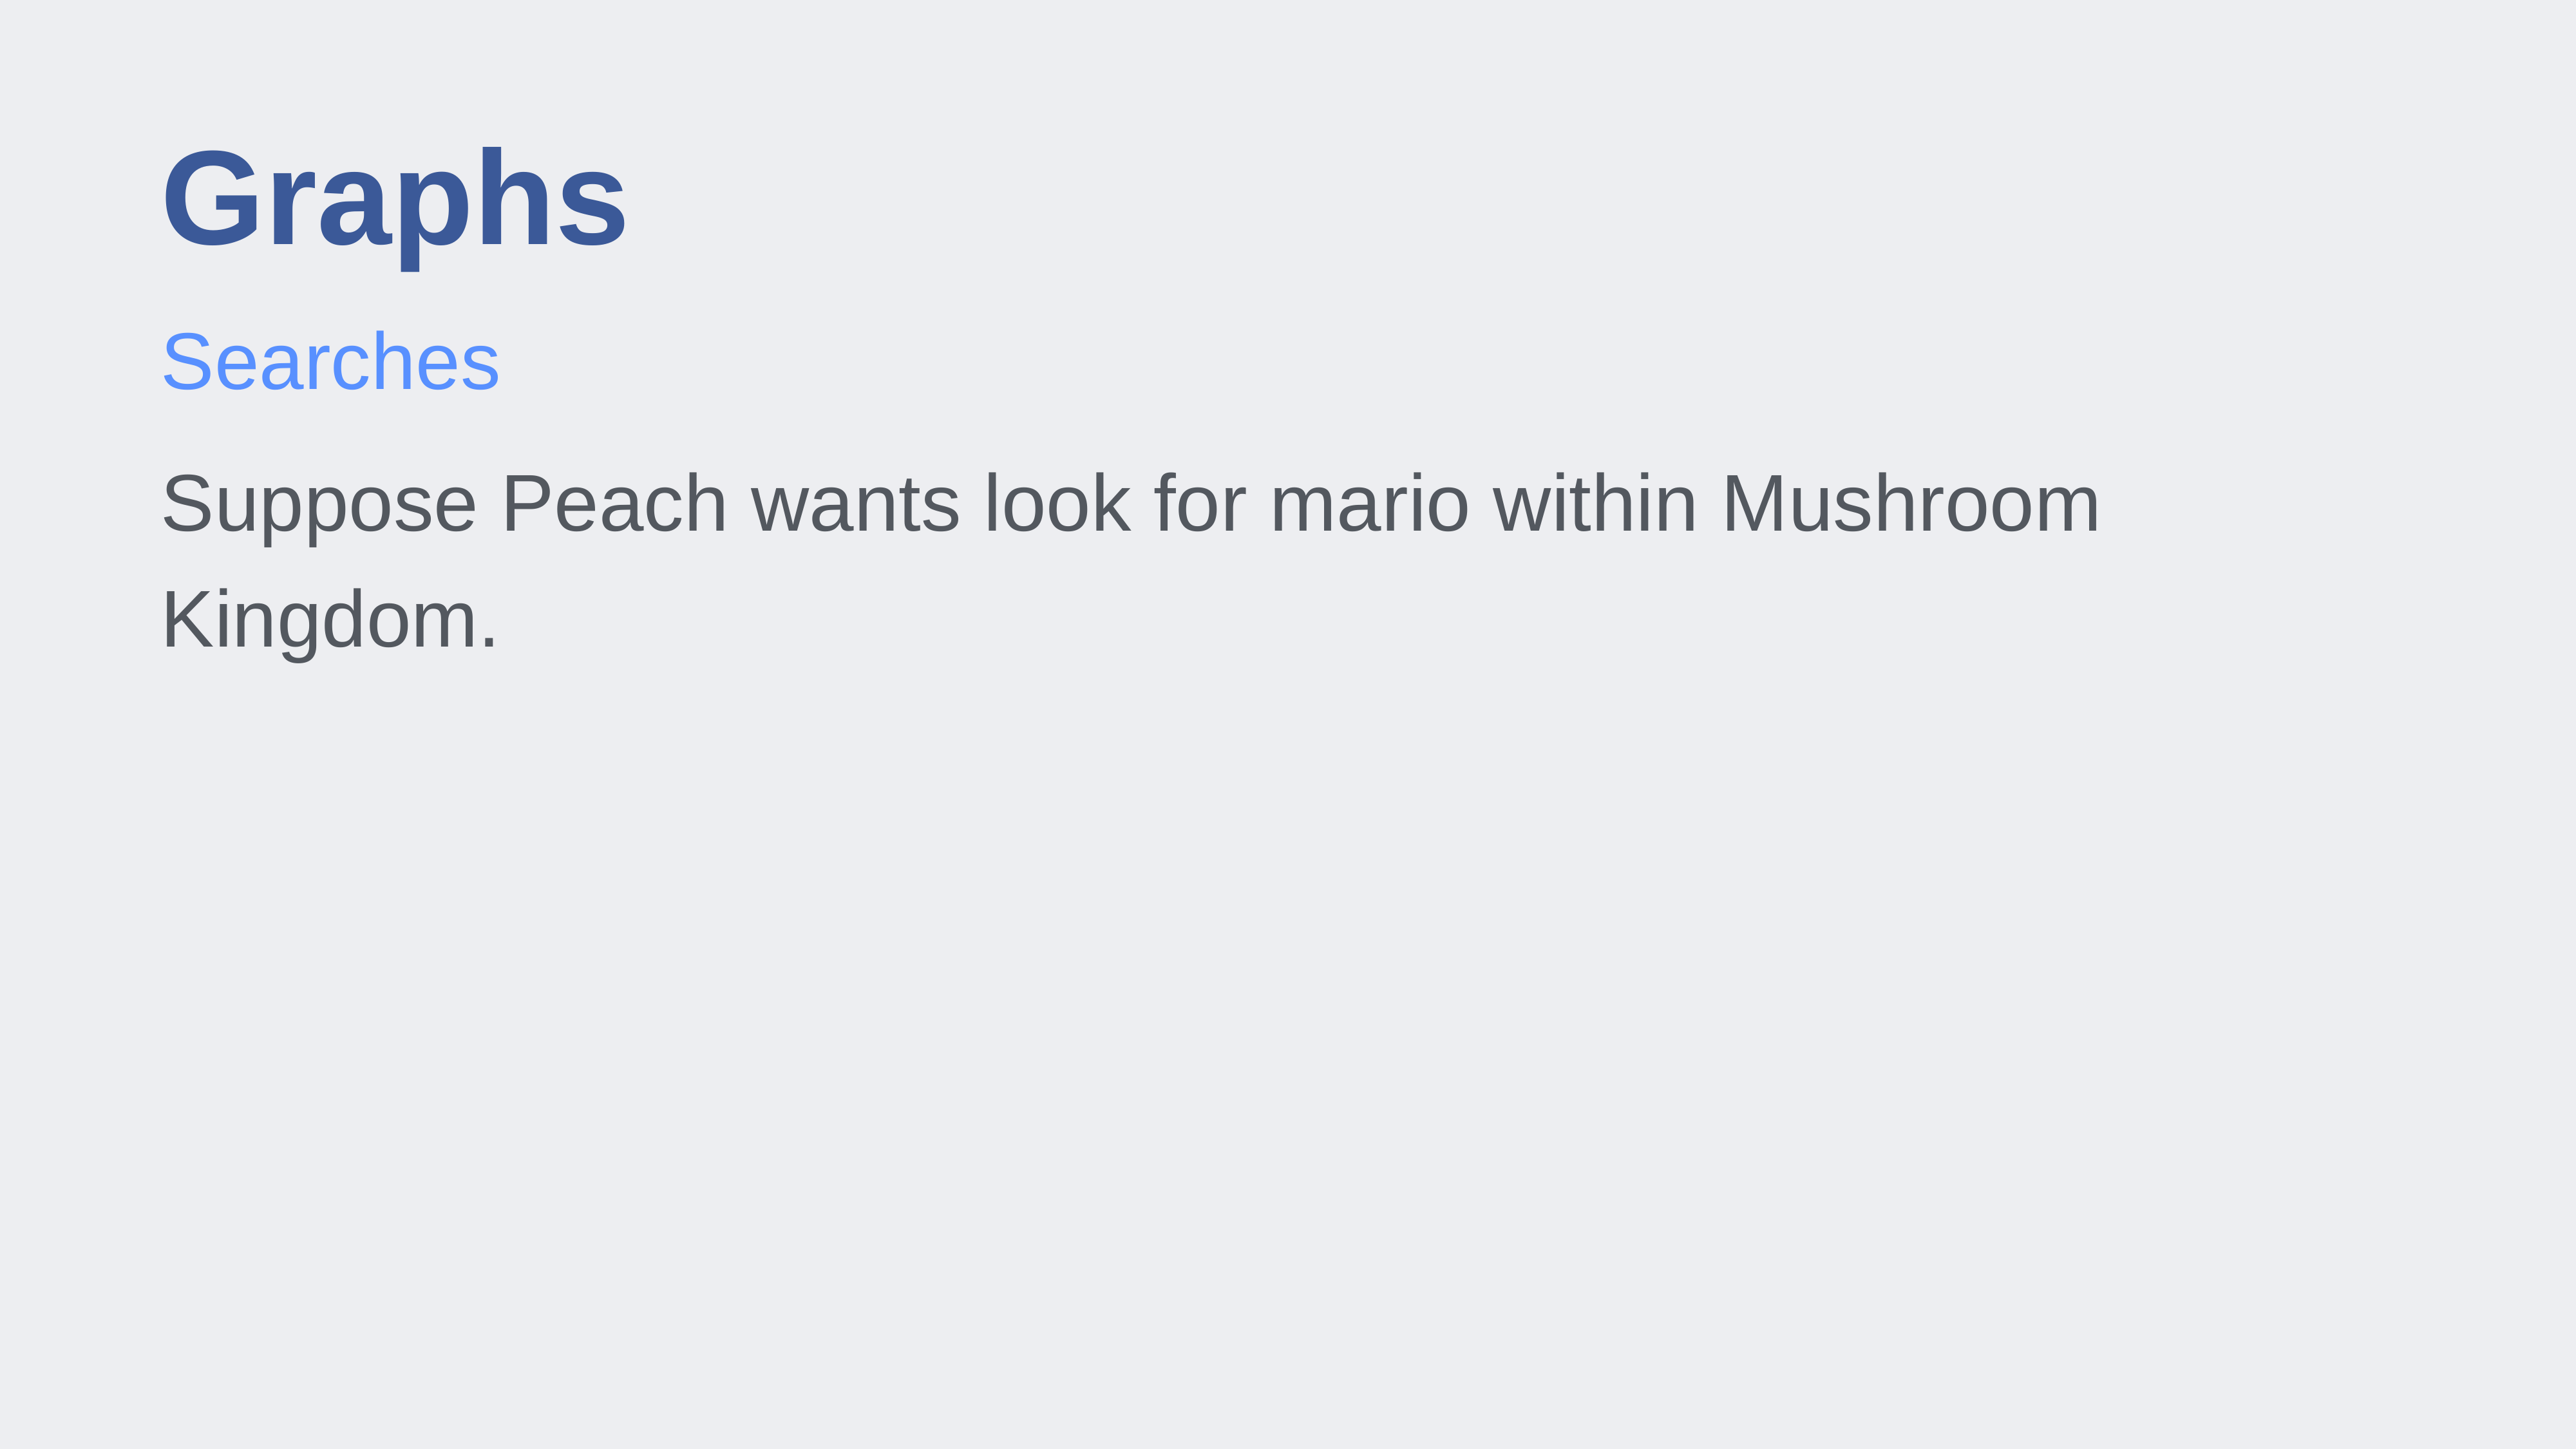

# Graphs
Searches
Suppose Peach wants look for mario within Mushroom Kingdom.